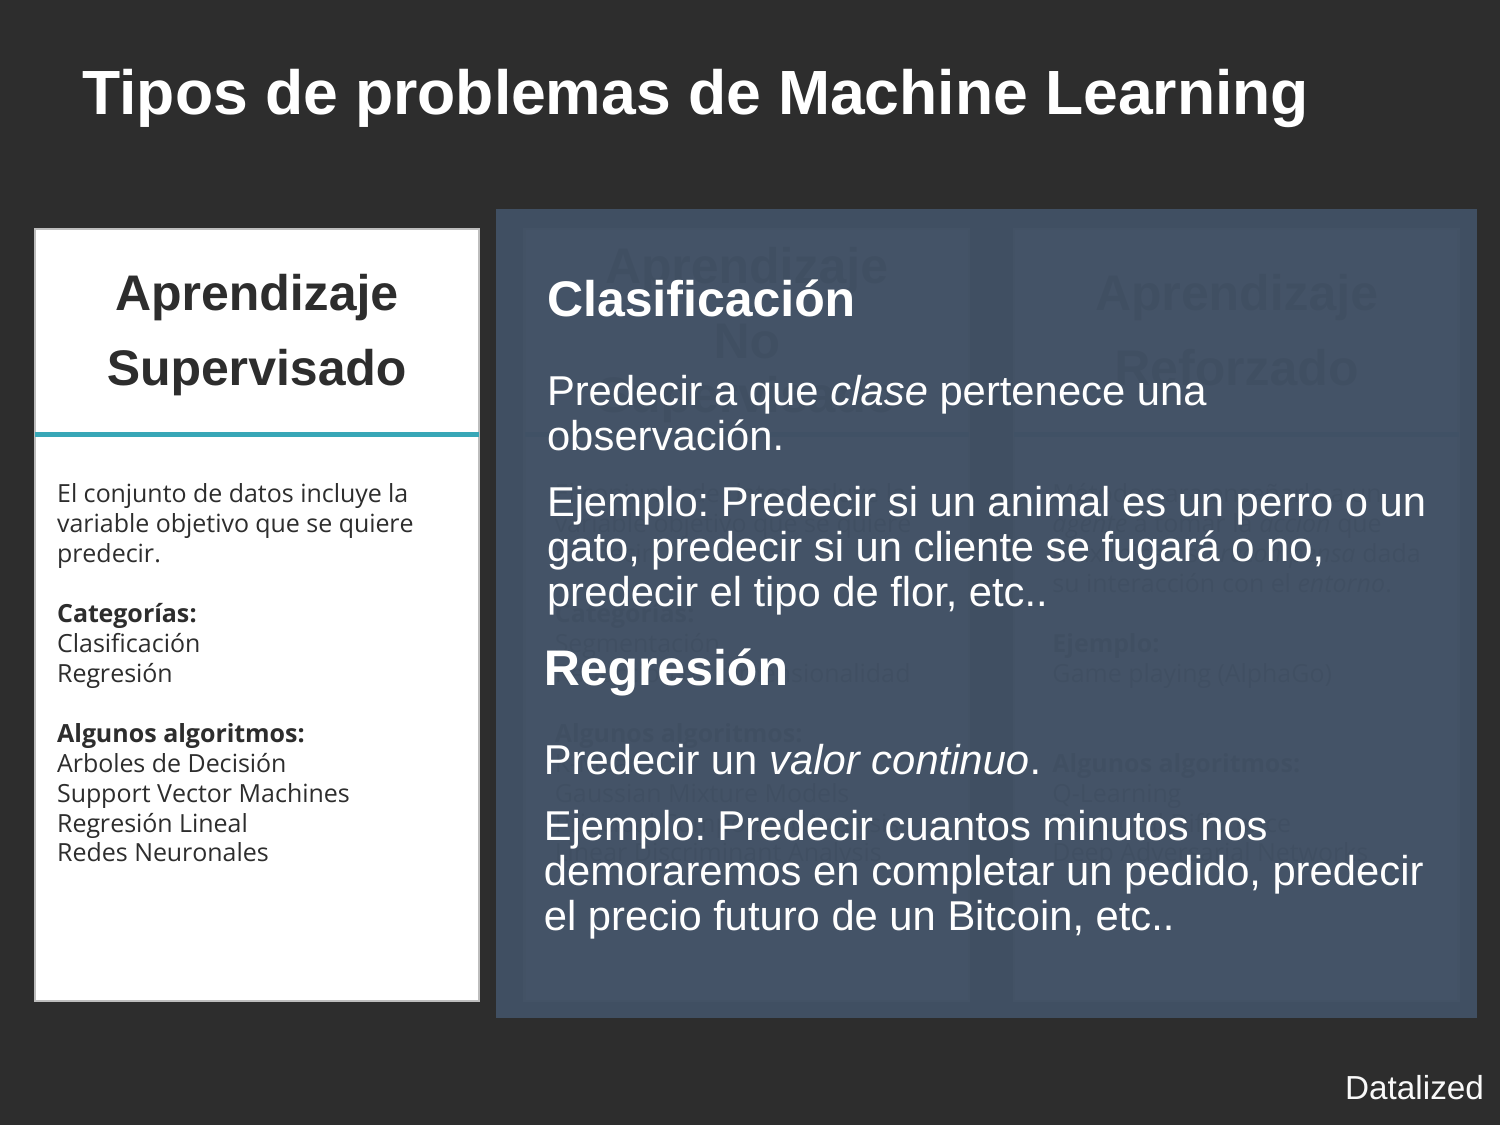

Tipos de problemas de Machine Learning

Clasificación
Aprendizaje
Supervisado
Aprendizaje
No Supervisado
Aprendizaje
Reforzado
Predecir a que clase pertenece una observación.
Ejemplo: Predecir si un animal es un perro o un gato, predecir si un cliente se fugará o no, predecir el tipo de flor, etc..
Método para enseñarle a un agente a tomar la acción que maximicen su recompensa dada su interacción con el entorno.

Ejemplo:
Game playing (AlphaGo)

Algunos algoritmos:
Q-Learning
Temporal Difference
Deep Adversarial Networks

El conjunto de datos incluye la variable objetivo que se quiere predecir.

Categorías:
Clasificación
Regresión

Algunos algoritmos:
Arboles de Decisión
Support Vector Machines
Regresión Lineal
Redes Neuronales

El conjunto de datos incluye la variable objetivo que se quiere predecir.

Categorías:
Segmentación
Reducción de dimensionalidad

Algunos algoritmos:
K-Means
Gaussian Mixture Models
Principal Component Analysis
Linear Discriminant Analysis

Regresión
Predecir un valor continuo.
Ejemplo: Predecir cuantos minutos nos demoraremos en completar un pedido, predecir el precio futuro de un Bitcoin, etc..
Datalized